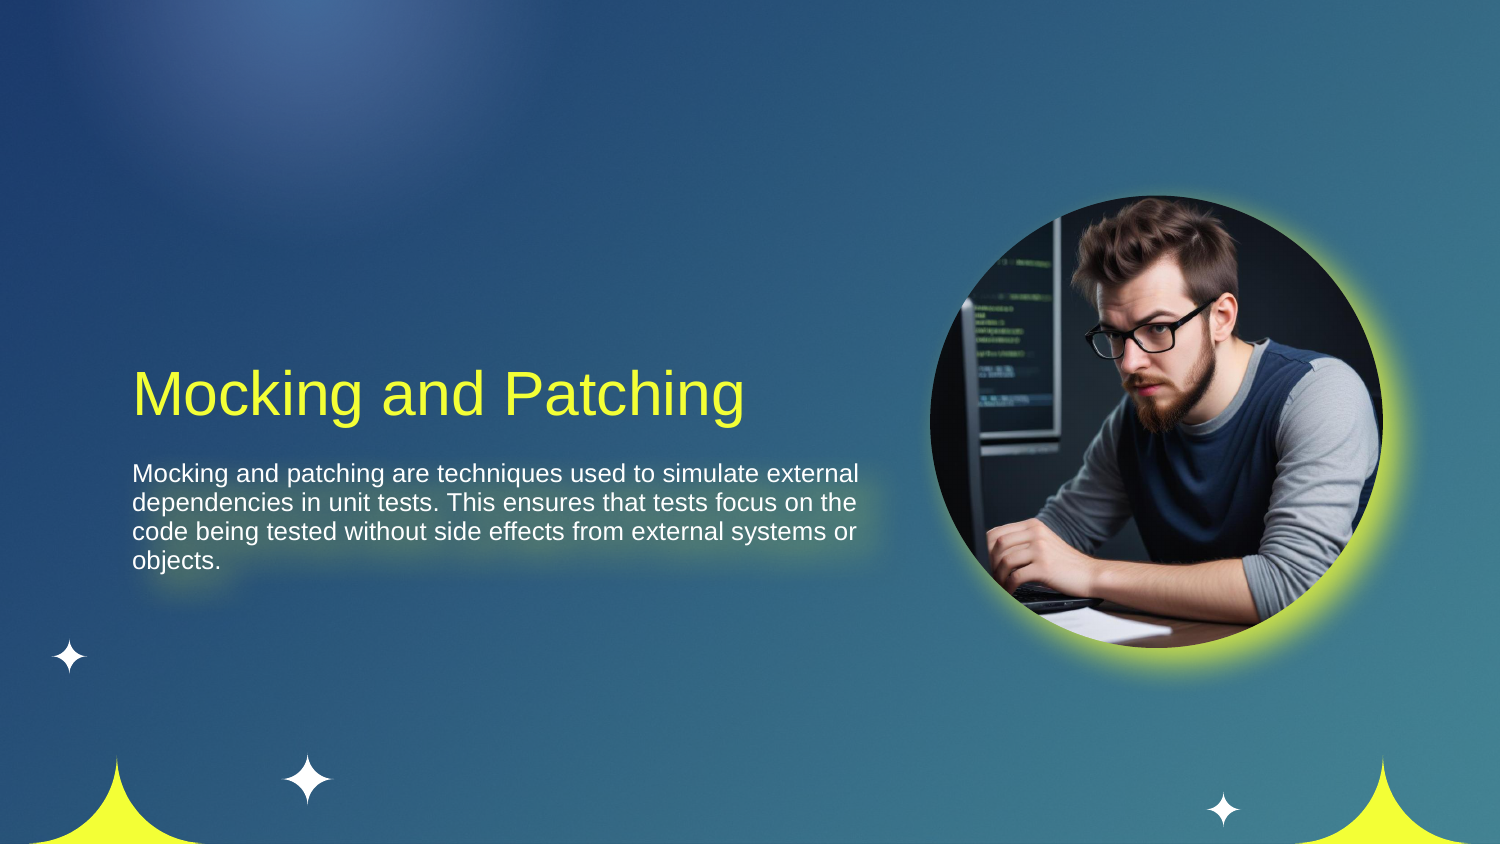

# Mocking and Patching
Mocking and patching are techniques used to simulate external dependencies in unit tests. This ensures that tests focus on the code being tested without side effects from external systems or objects.